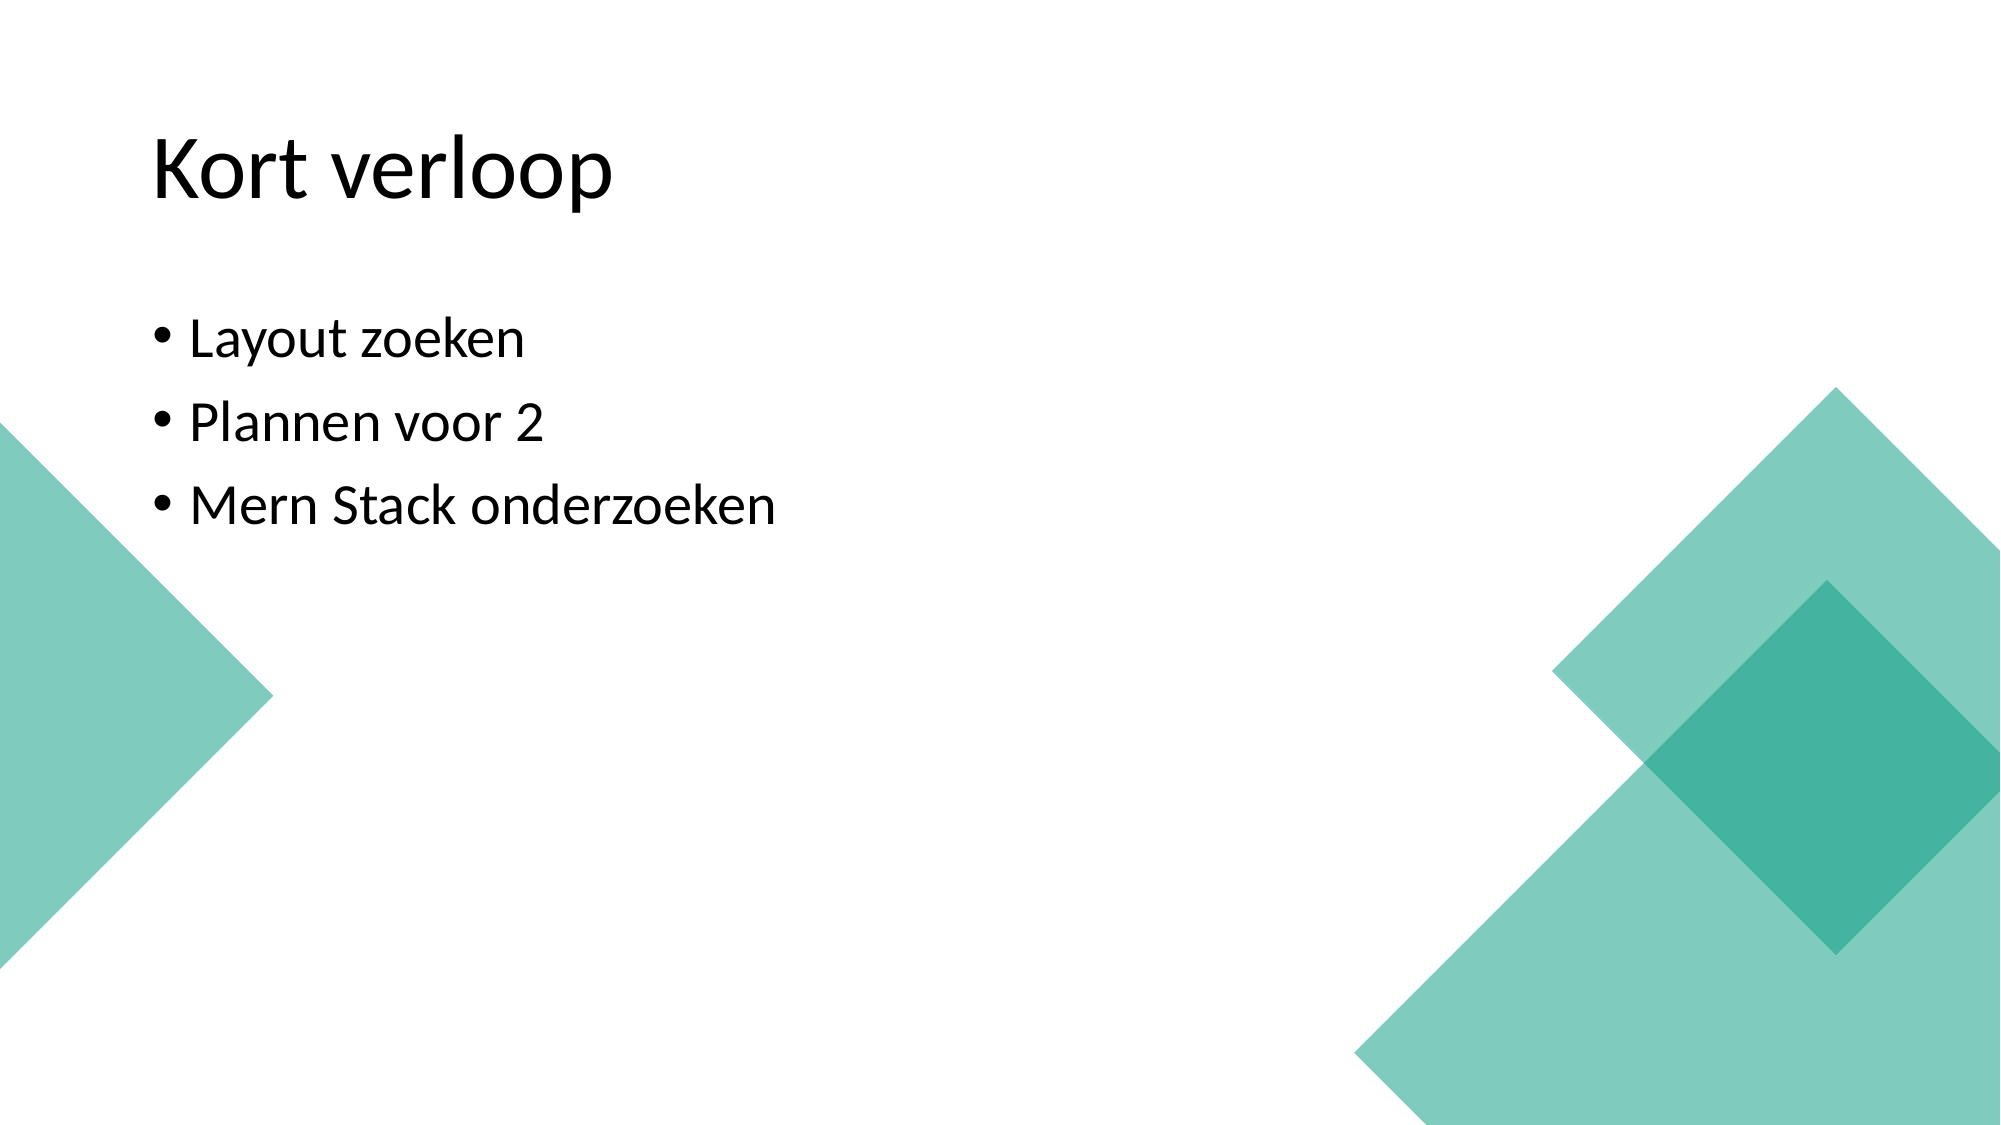

# Kort verloop
Layout zoeken
Plannen voor 2
Mern Stack onderzoeken